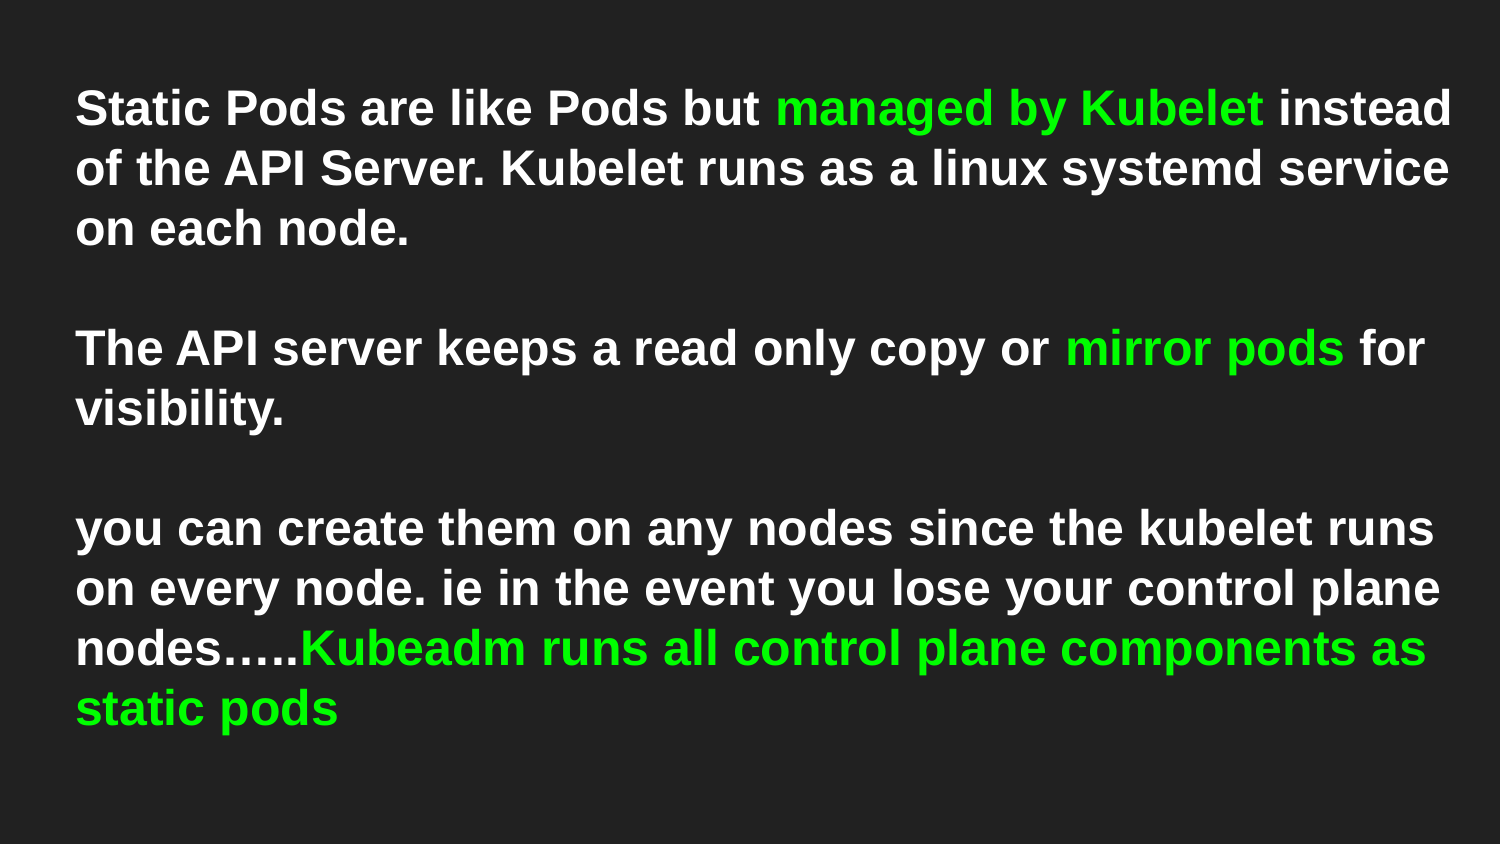

Static Pods are like Pods but managed by Kubelet instead of the API Server. Kubelet runs as a linux systemd service on each node.

The API server keeps a read only copy or mirror pods for visibility.

you can create them on any nodes since the kubelet runs on every node. ie in the event you lose your control plane nodes…..Kubeadm runs all control plane components as static pods

#